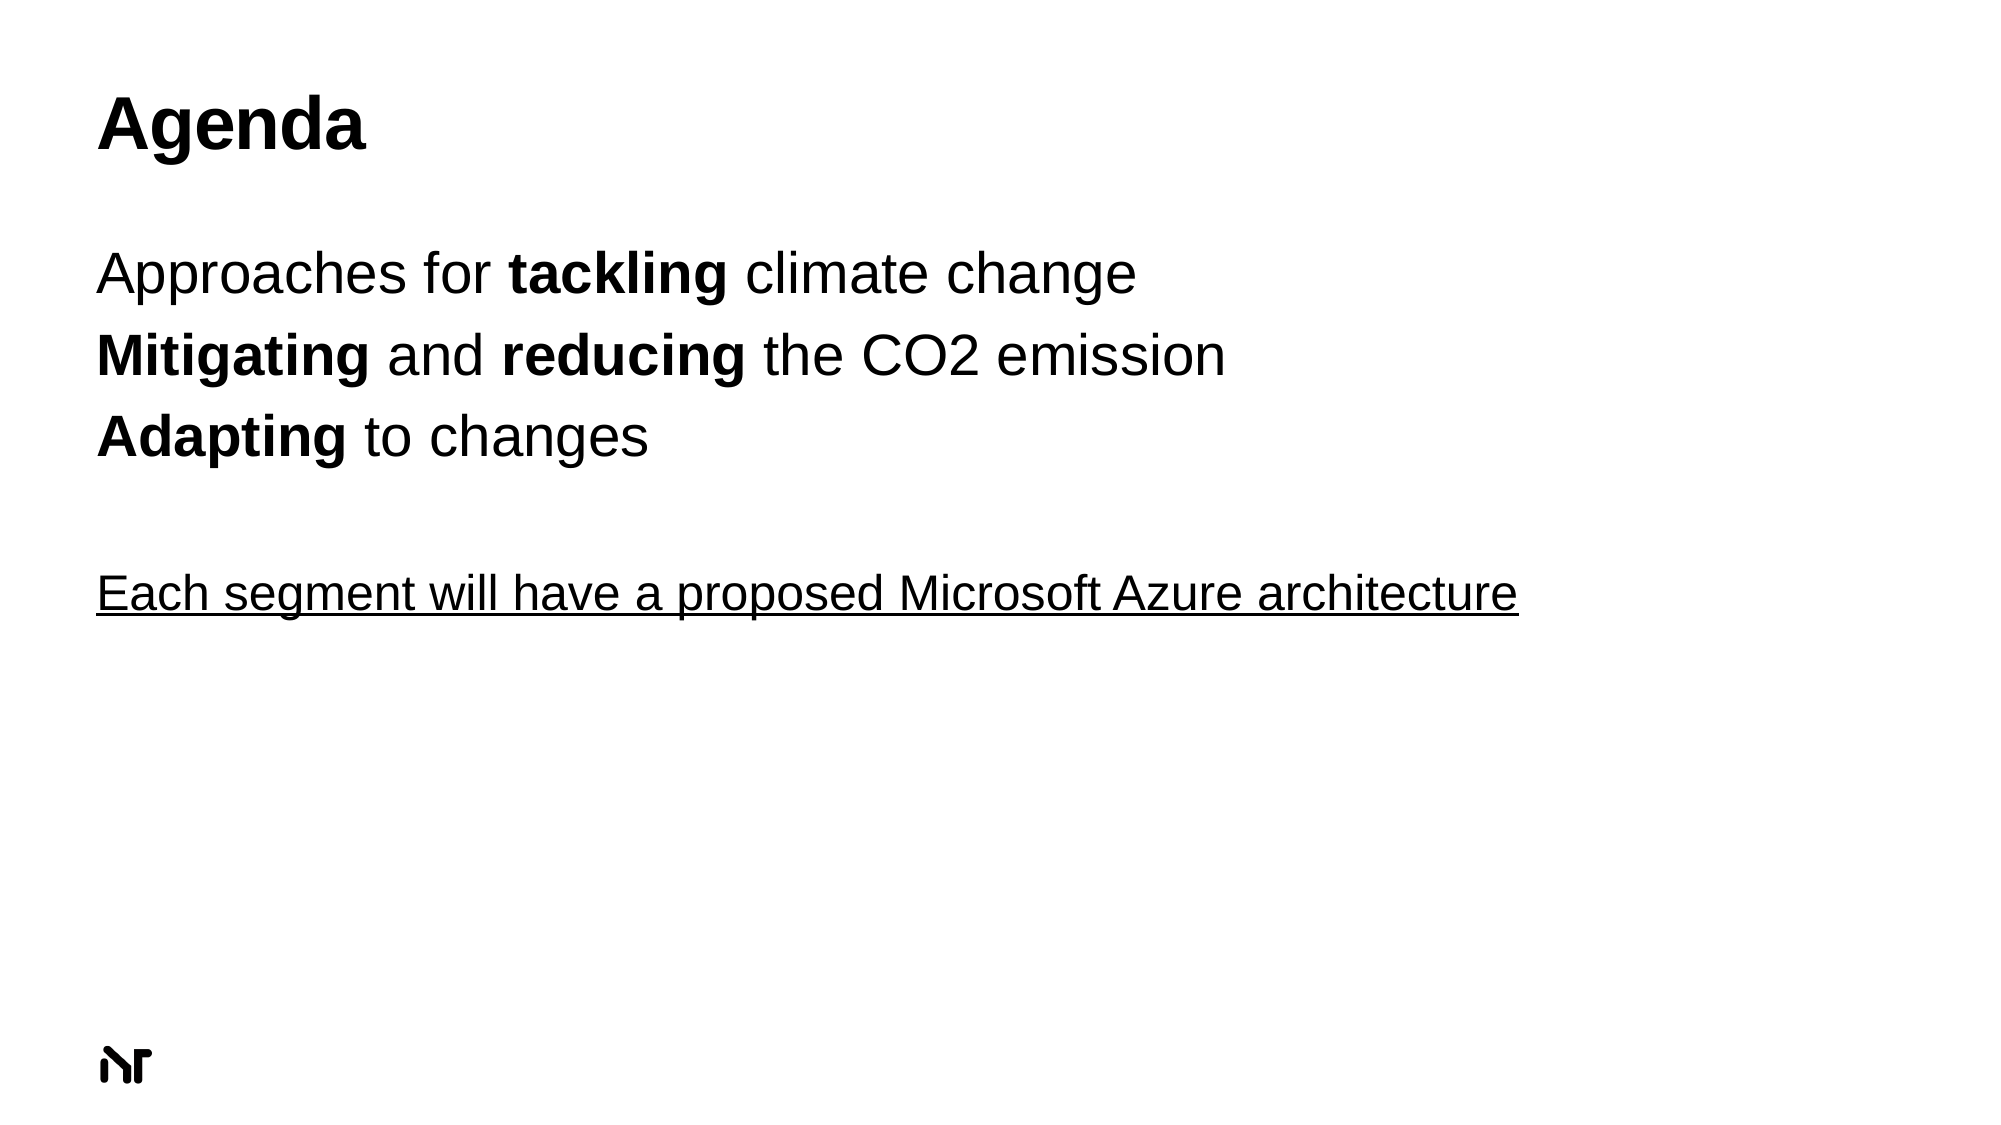

# Agenda
Approaches for tackling climate change
Mitigating and reducing the CO2 emission
Adapting to changes

Each segment will have a proposed Microsoft Azure architecture